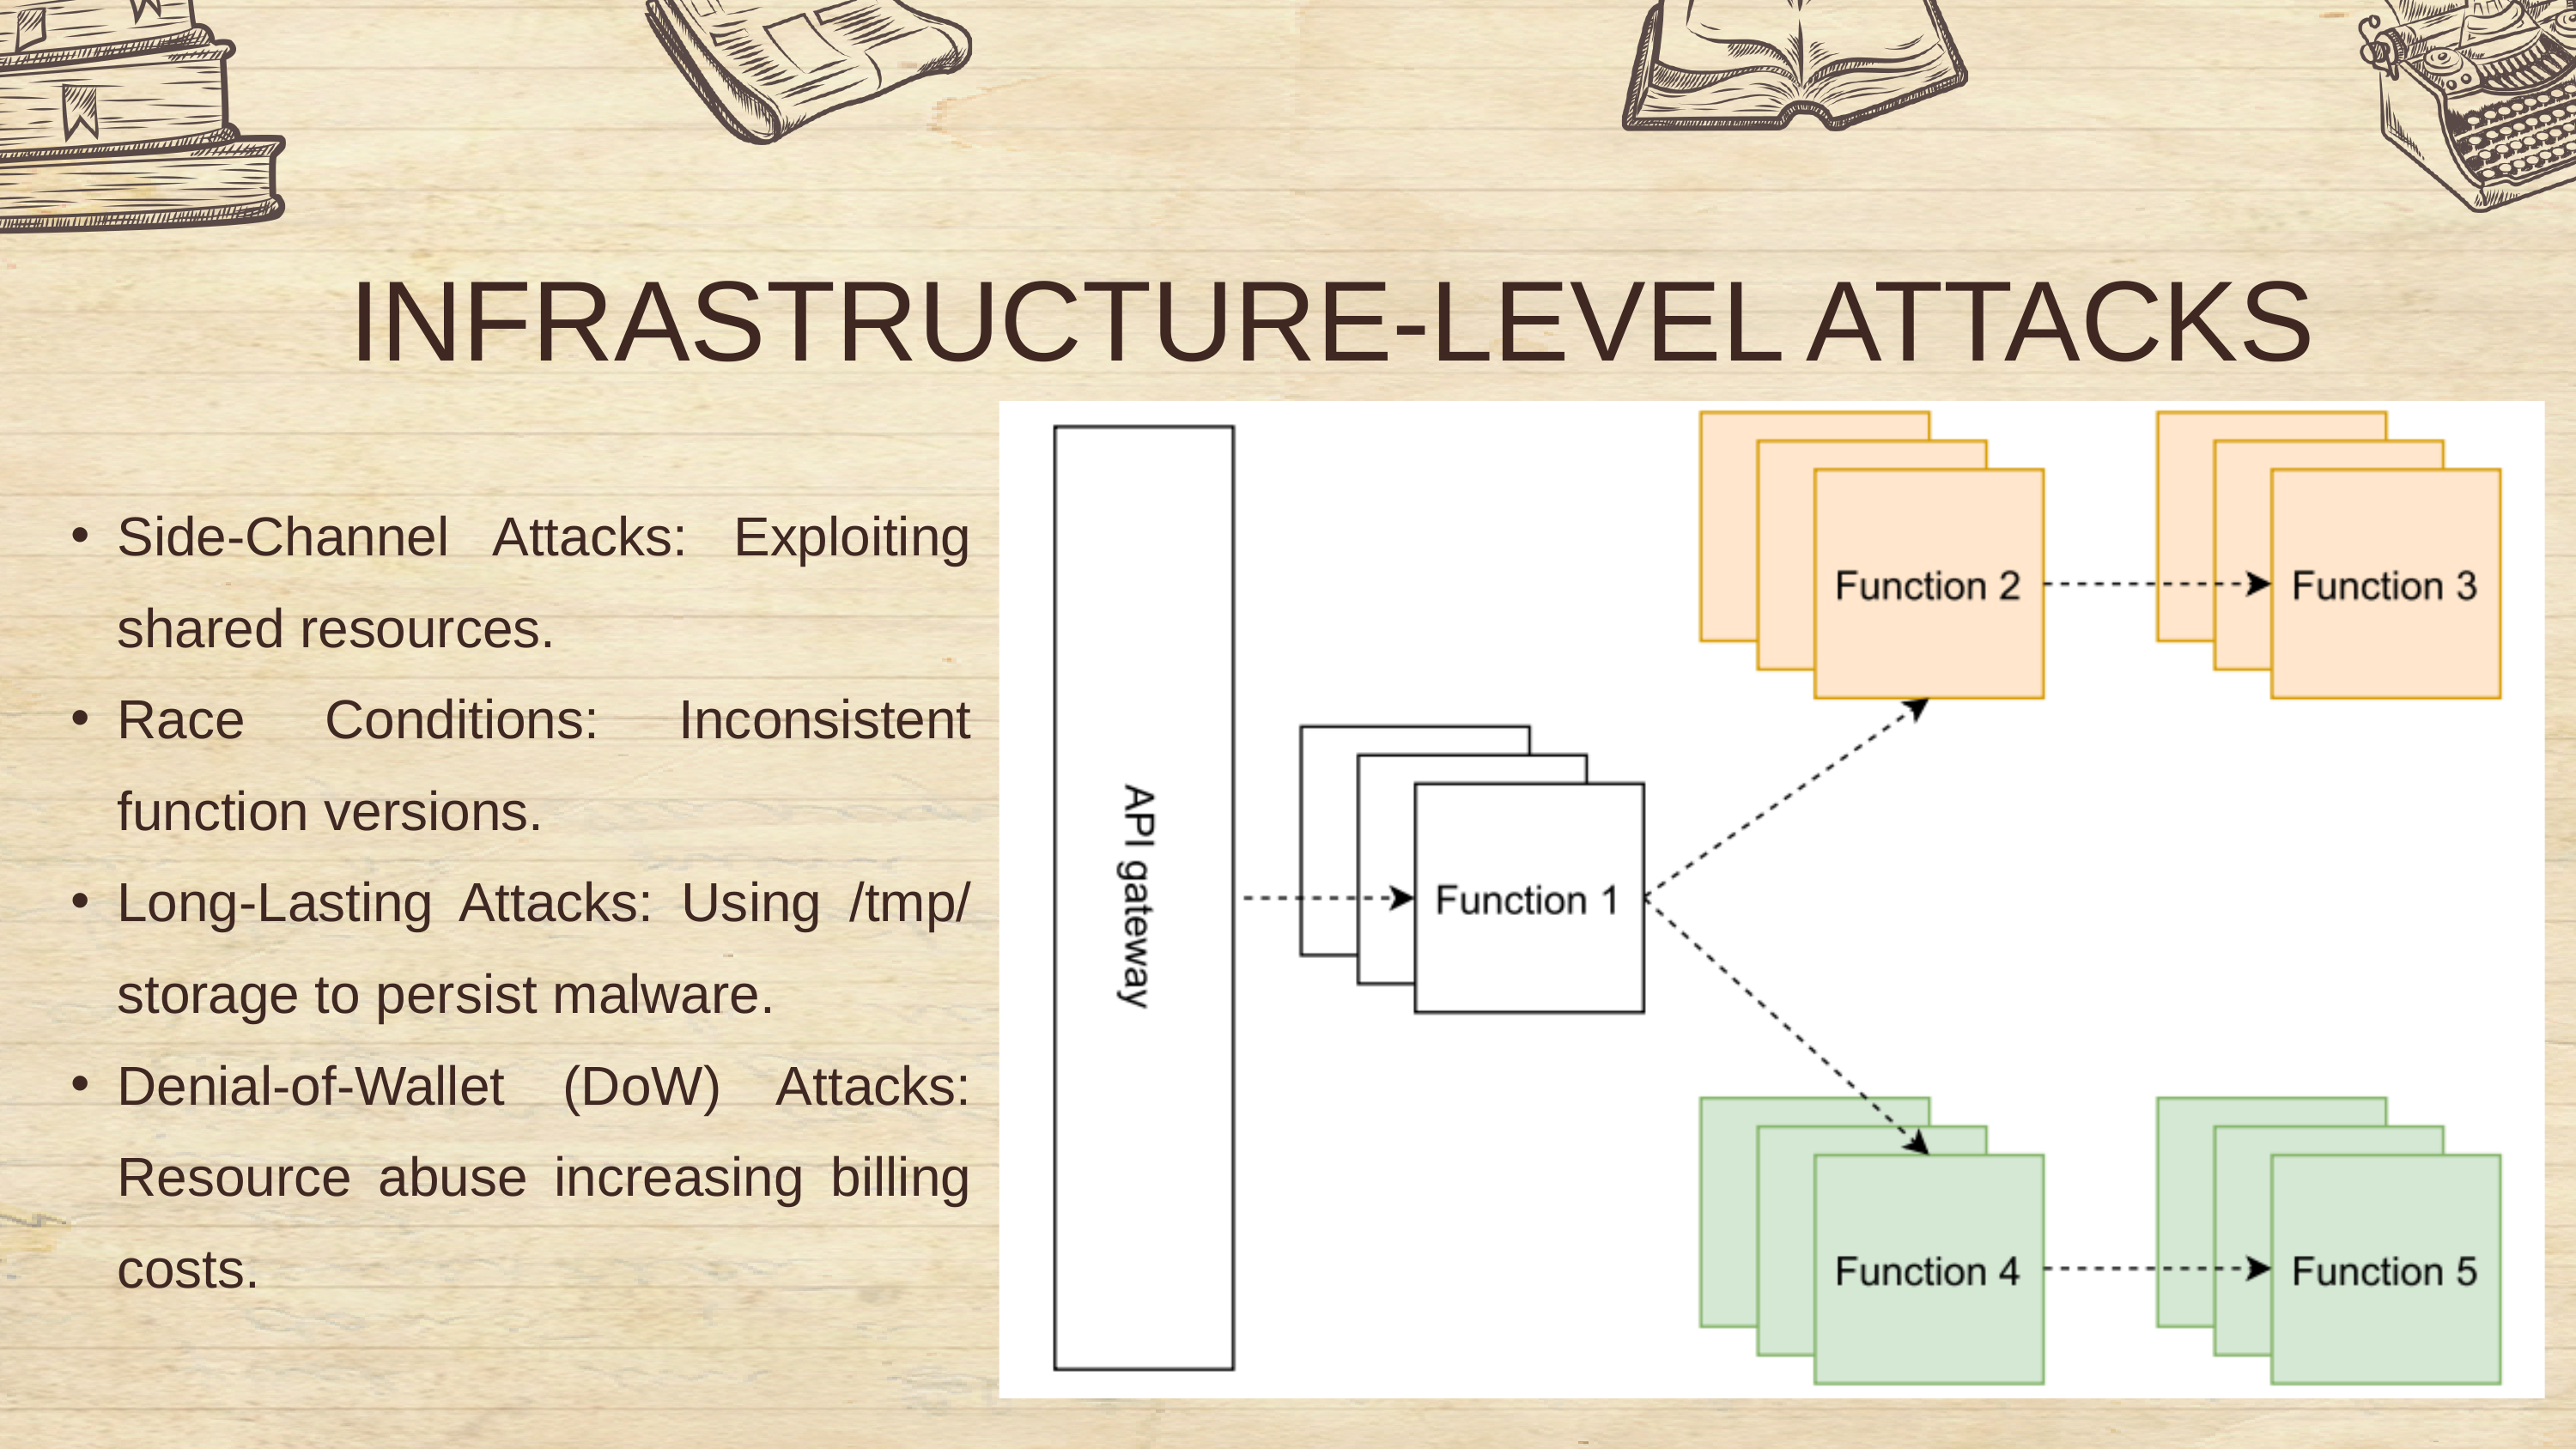

INFRASTRUCTURE-LEVEL ATTACKS

Side-Channel Attacks: Exploiting shared resources.
Race Conditions: Inconsistent function versions.
Long-Lasting Attacks: Using /tmp/ storage to persist malware.
Denial-of-Wallet (DoW) Attacks: Resource abuse increasing billing costs.